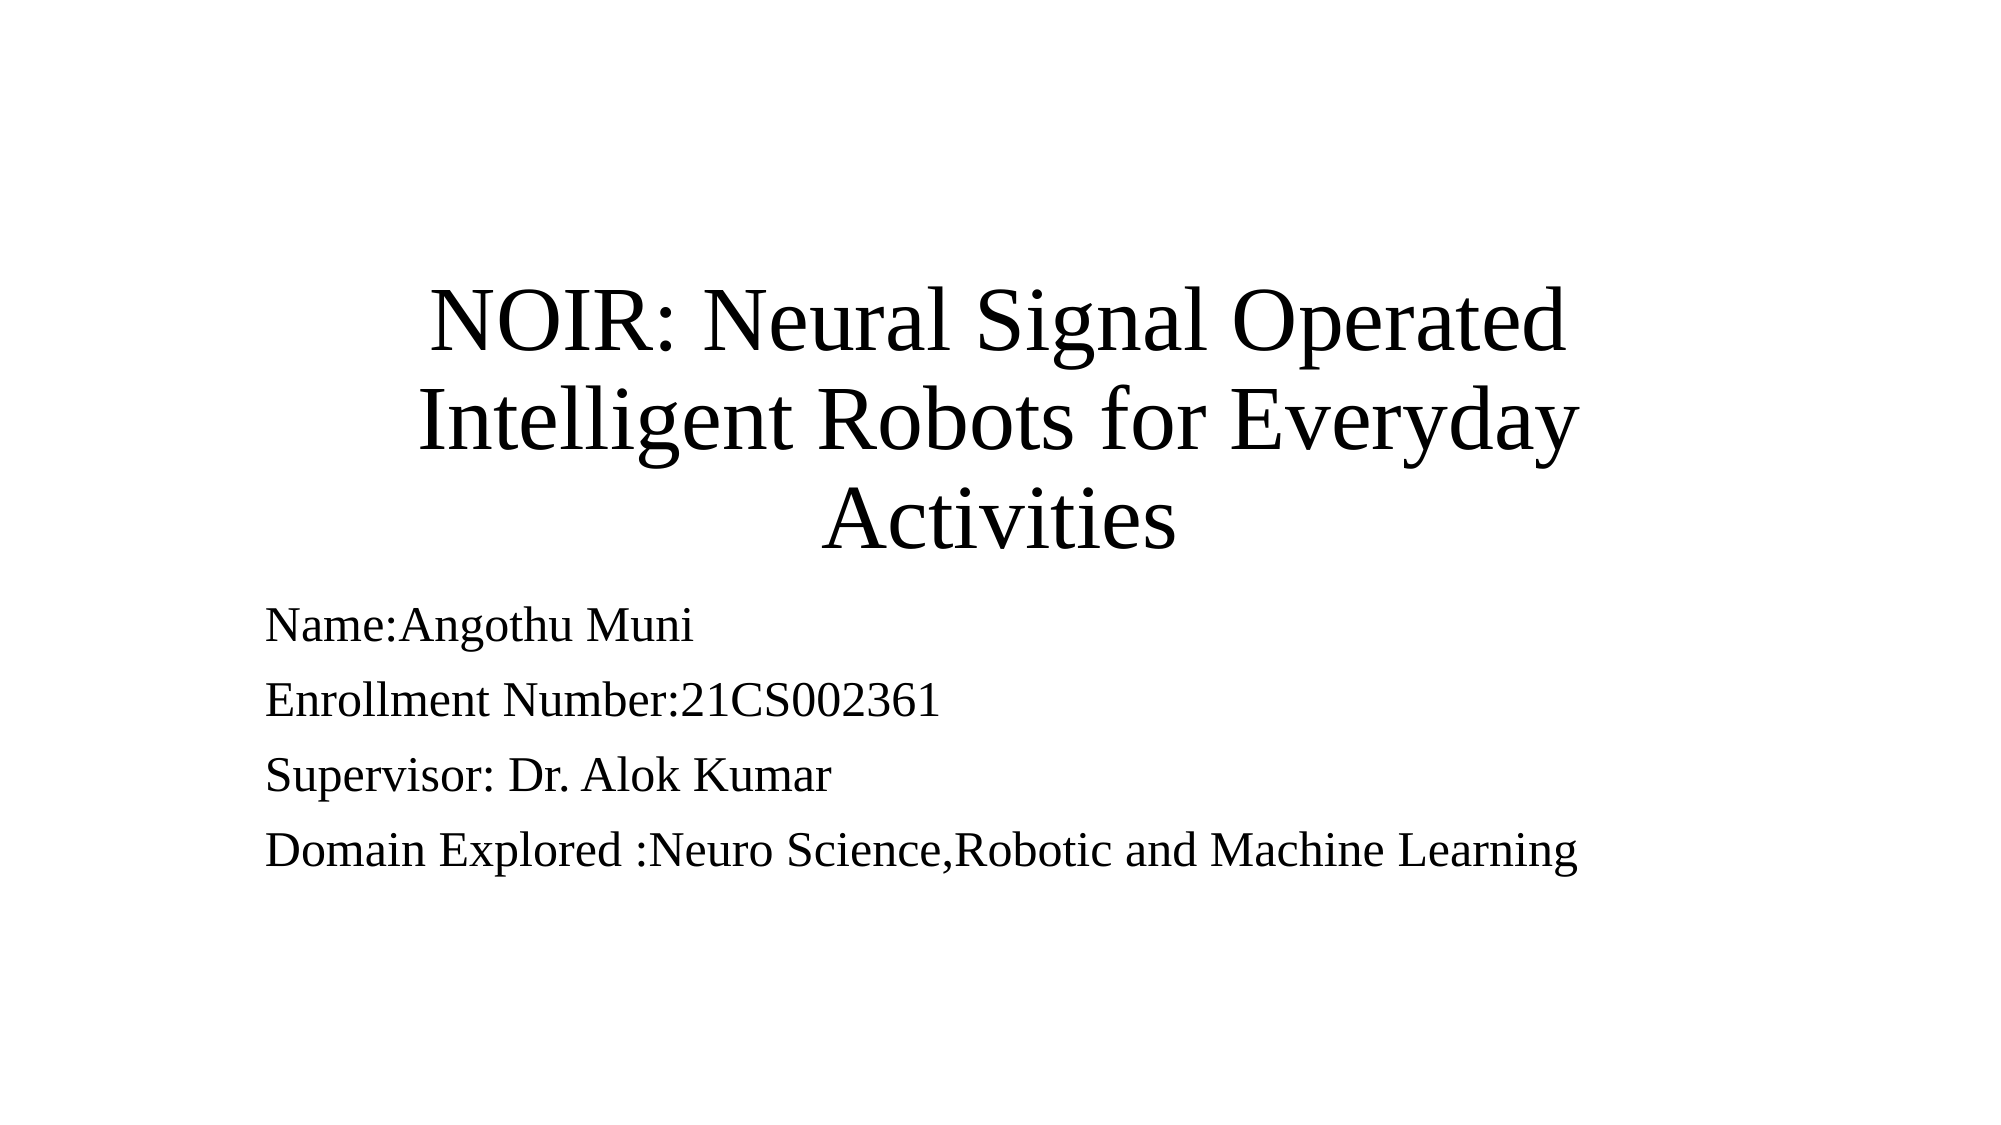

# NOIR: Neural Signal Operated Intelligent Robots for Everyday Activities
Name:Angothu Muni
Enrollment Number:21CS002361
Supervisor: Dr. Alok Kumar
Domain Explored :Neuro Science,Robotic and Machine Learning